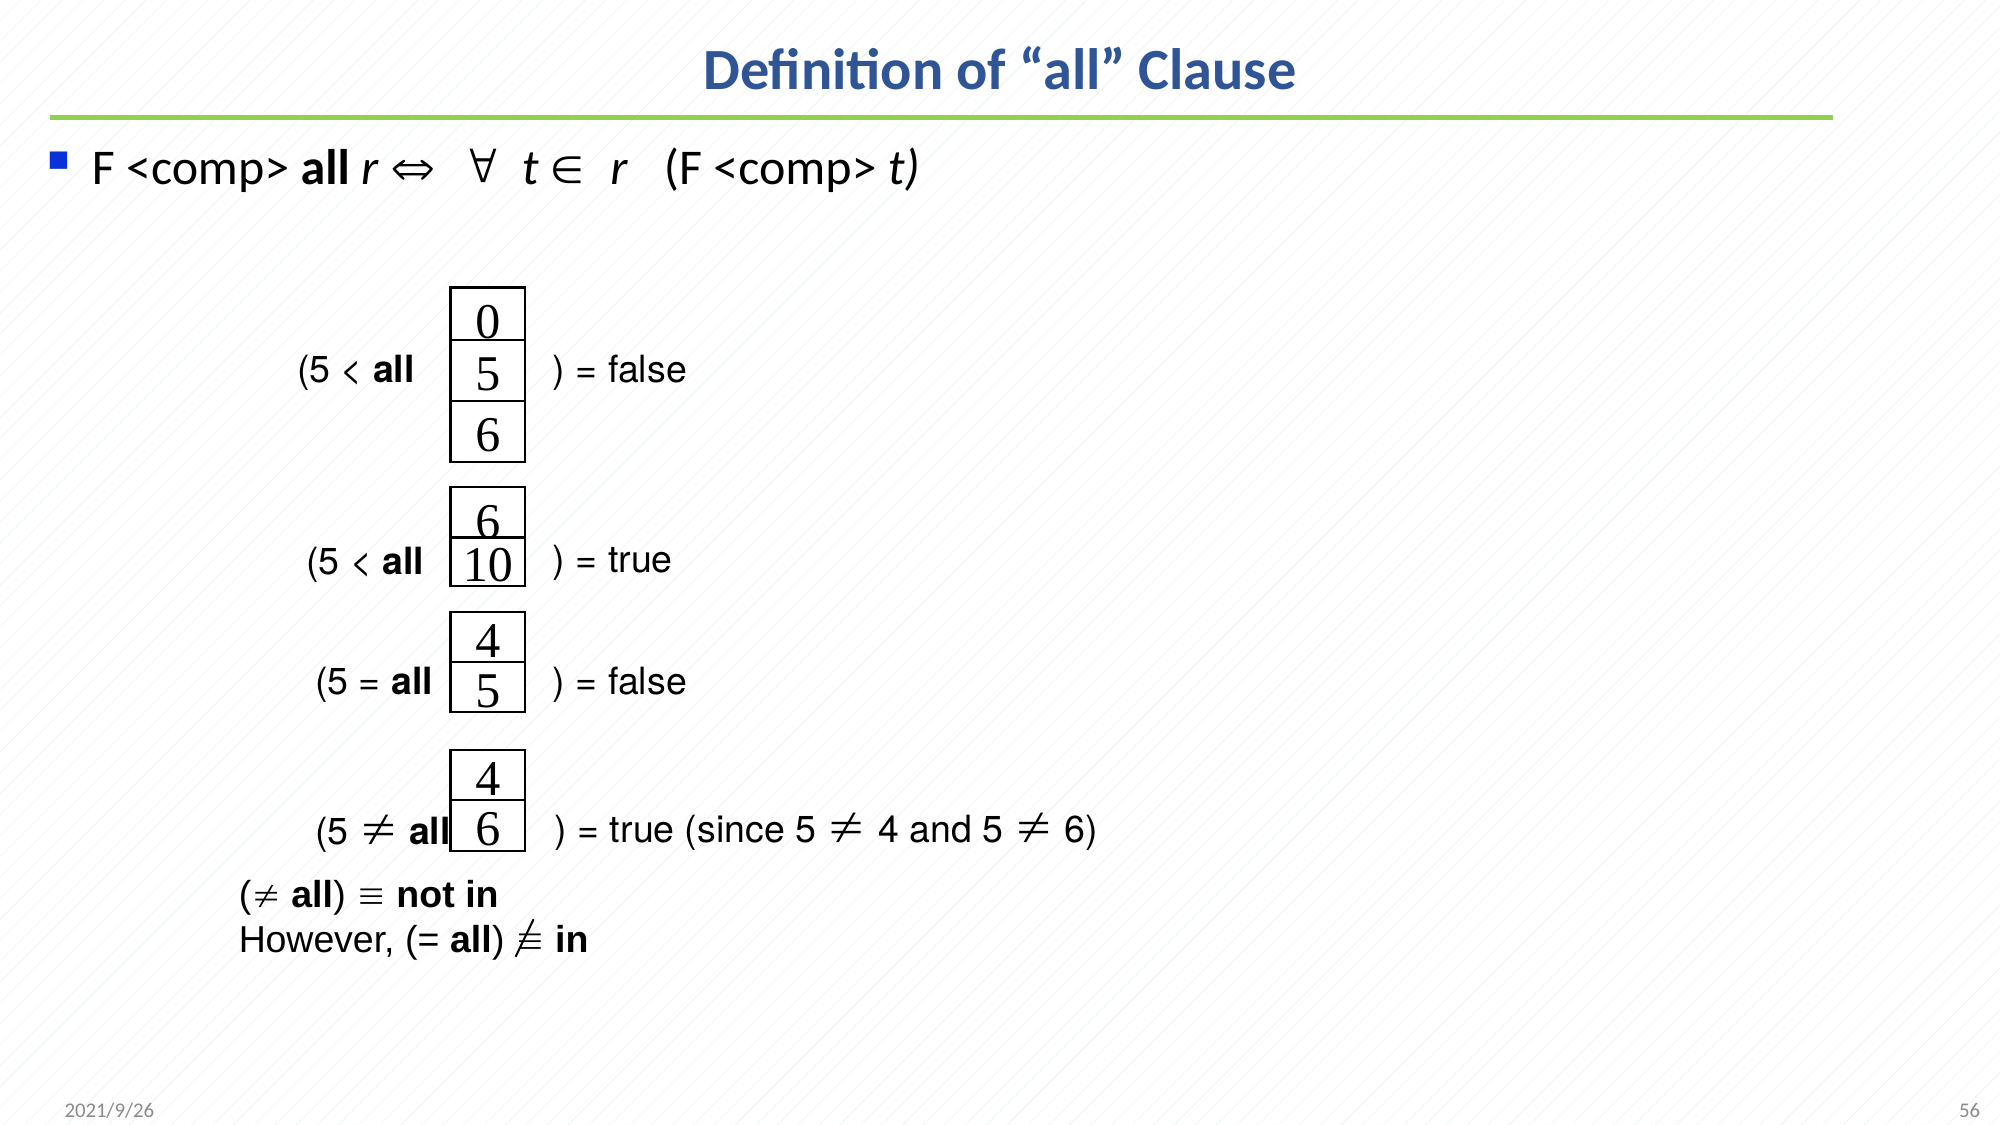

# Definition of “all” Clause
F <comp> all r ⇔ ∀ t ∈ r  (F <comp> t)

0
5
6
(5 < all
) = false
6
) = true
(5 < all
10
4
) = false
(5 = all
5
4
) = true (since 5 ≠ 4 and 5 ≠ 6)
(5 ≠ all
6
(≠ all) ≡ not in
However, (= all) ≡ in

56
2021/9/26